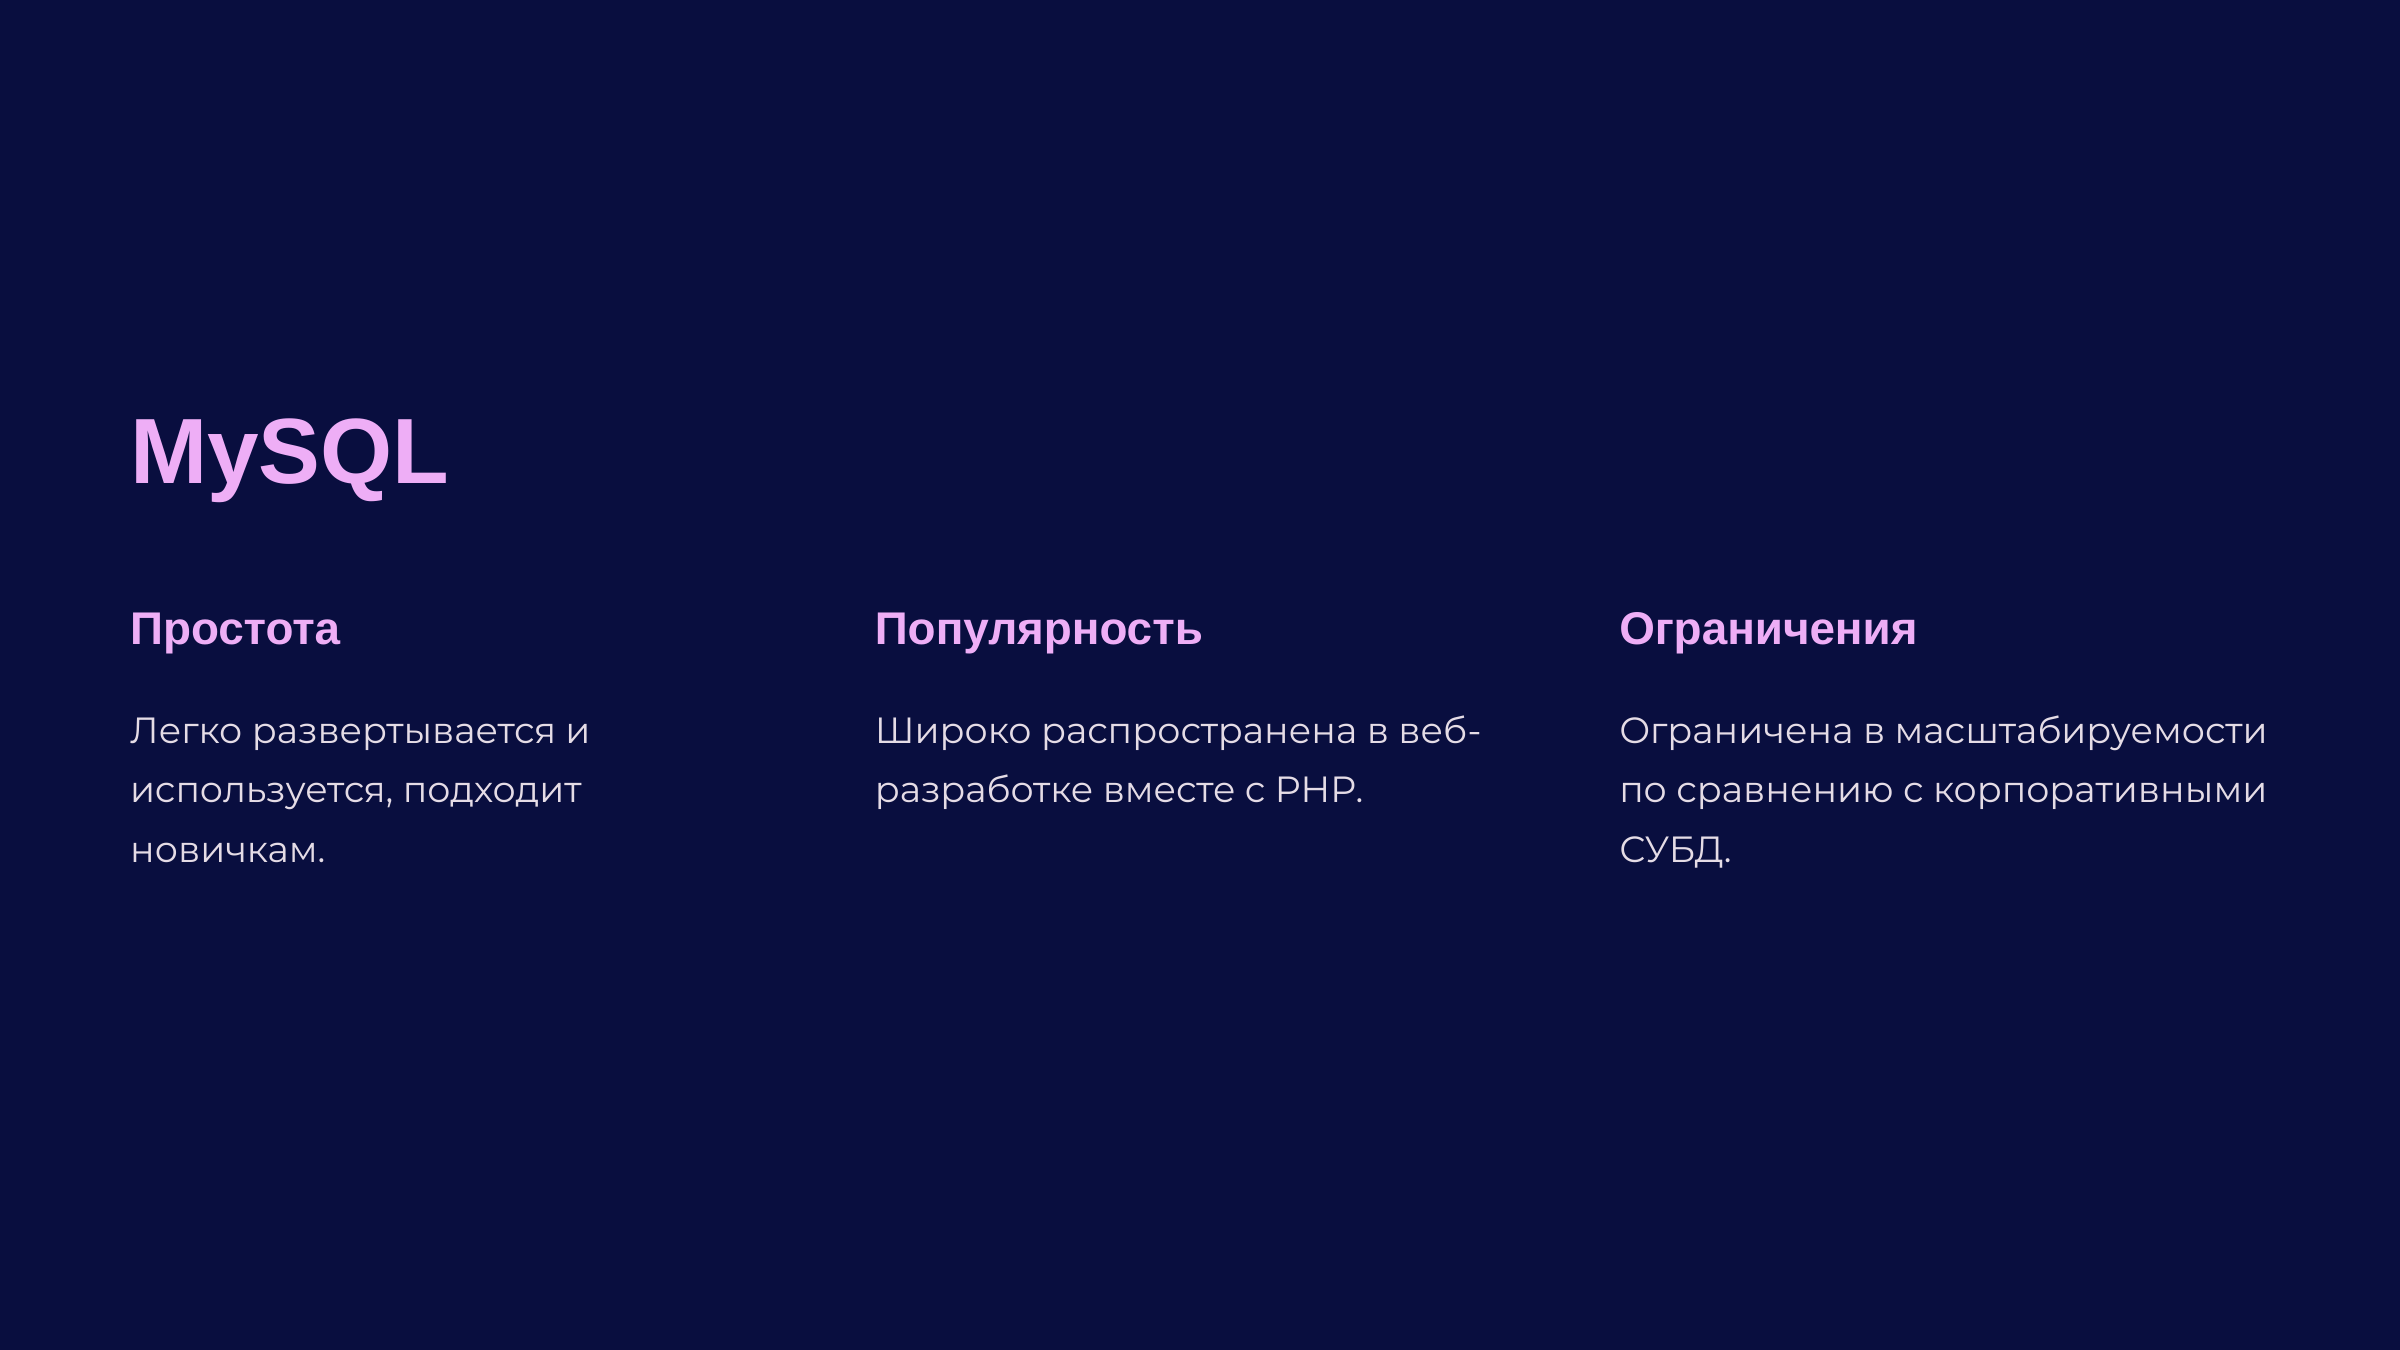

MySQL
Простота
Популярность
Ограничения
Легко развертывается и используется, подходит новичкам.
Широко распространена в веб-разработке вместе с PHP.
Ограничена в масштабируемости по сравнению с корпоративными СУБД.